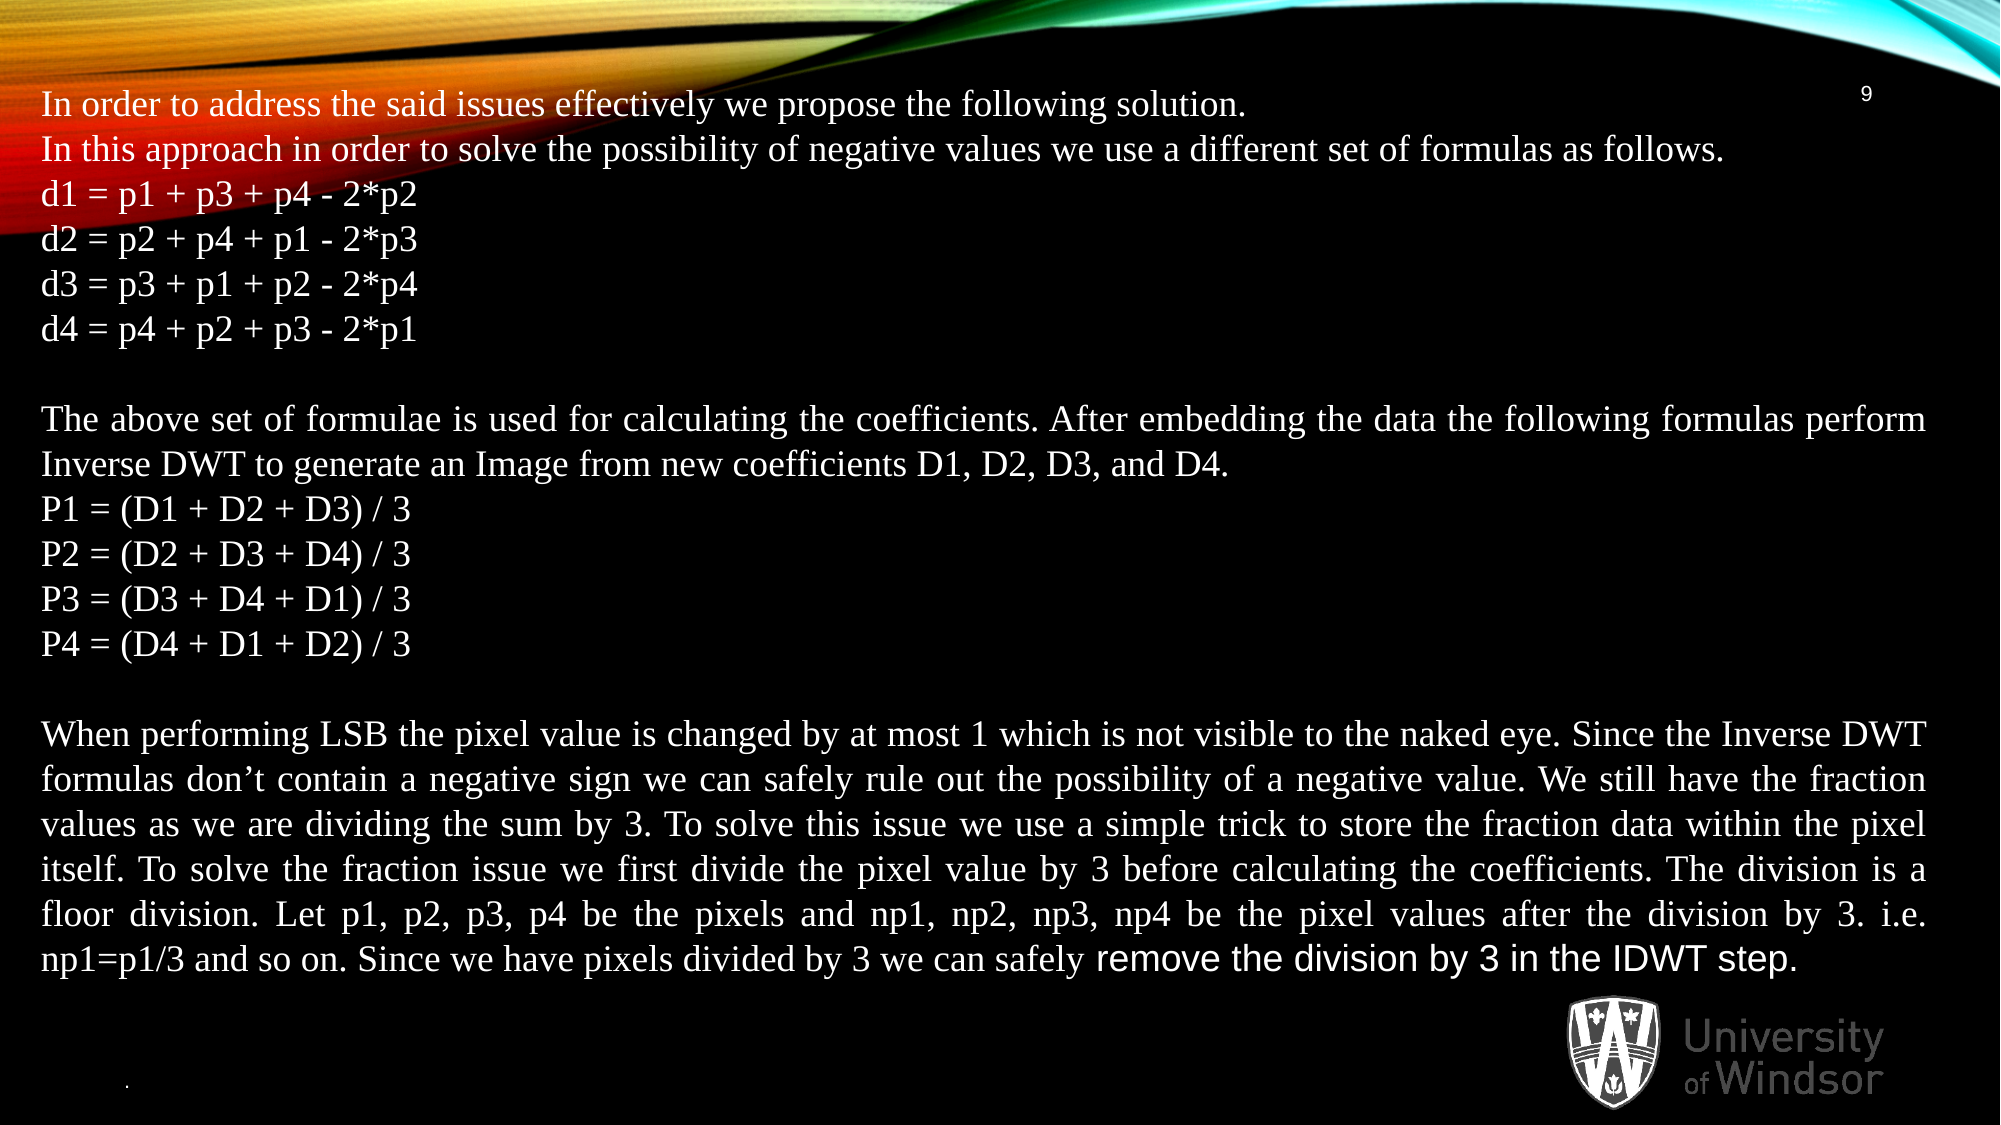

9
In order to address the said issues effectively we propose the following solution.
In this approach in order to solve the possibility of negative values we use a different set of formulas as follows.
d1 = p1 + p3 + p4 - 2*p2
d2 = p2 + p4 + p1 - 2*p3
d3 = p3 + p1 + p2 - 2*p4
d4 = p4 + p2 + p3 - 2*p1

The above set of formulae is used for calculating the coefficients. After embedding the data the following formulas perform Inverse DWT to generate an Image from new coefficients D1, D2, D3, and D4.
P1 = (D1 + D2 + D3) / 3
P2 = (D2 + D3 + D4) / 3
P3 = (D3 + D4 + D1) / 3
P4 = (D4 + D1 + D2) / 3

When performing LSB the pixel value is changed by at most 1 which is not visible to the naked eye. Since the Inverse DWT formulas don’t contain a negative sign we can safely rule out the possibility of a negative value. We still have the fraction values as we are dividing the sum by 3. To solve this issue we use a simple trick to store the fraction data within the pixel itself. To solve the fraction issue we first divide the pixel value by 3 before calculating the coefficients. The division is a floor division. Let p1, p2, p3, p4 be the pixels and np1, np2, np3, np4 be the pixel values after the division by 3. i.e. np1=p1/3 and so on. Since we have pixels divided by 3 we can safely remove the division by 3 in the IDWT step.

.